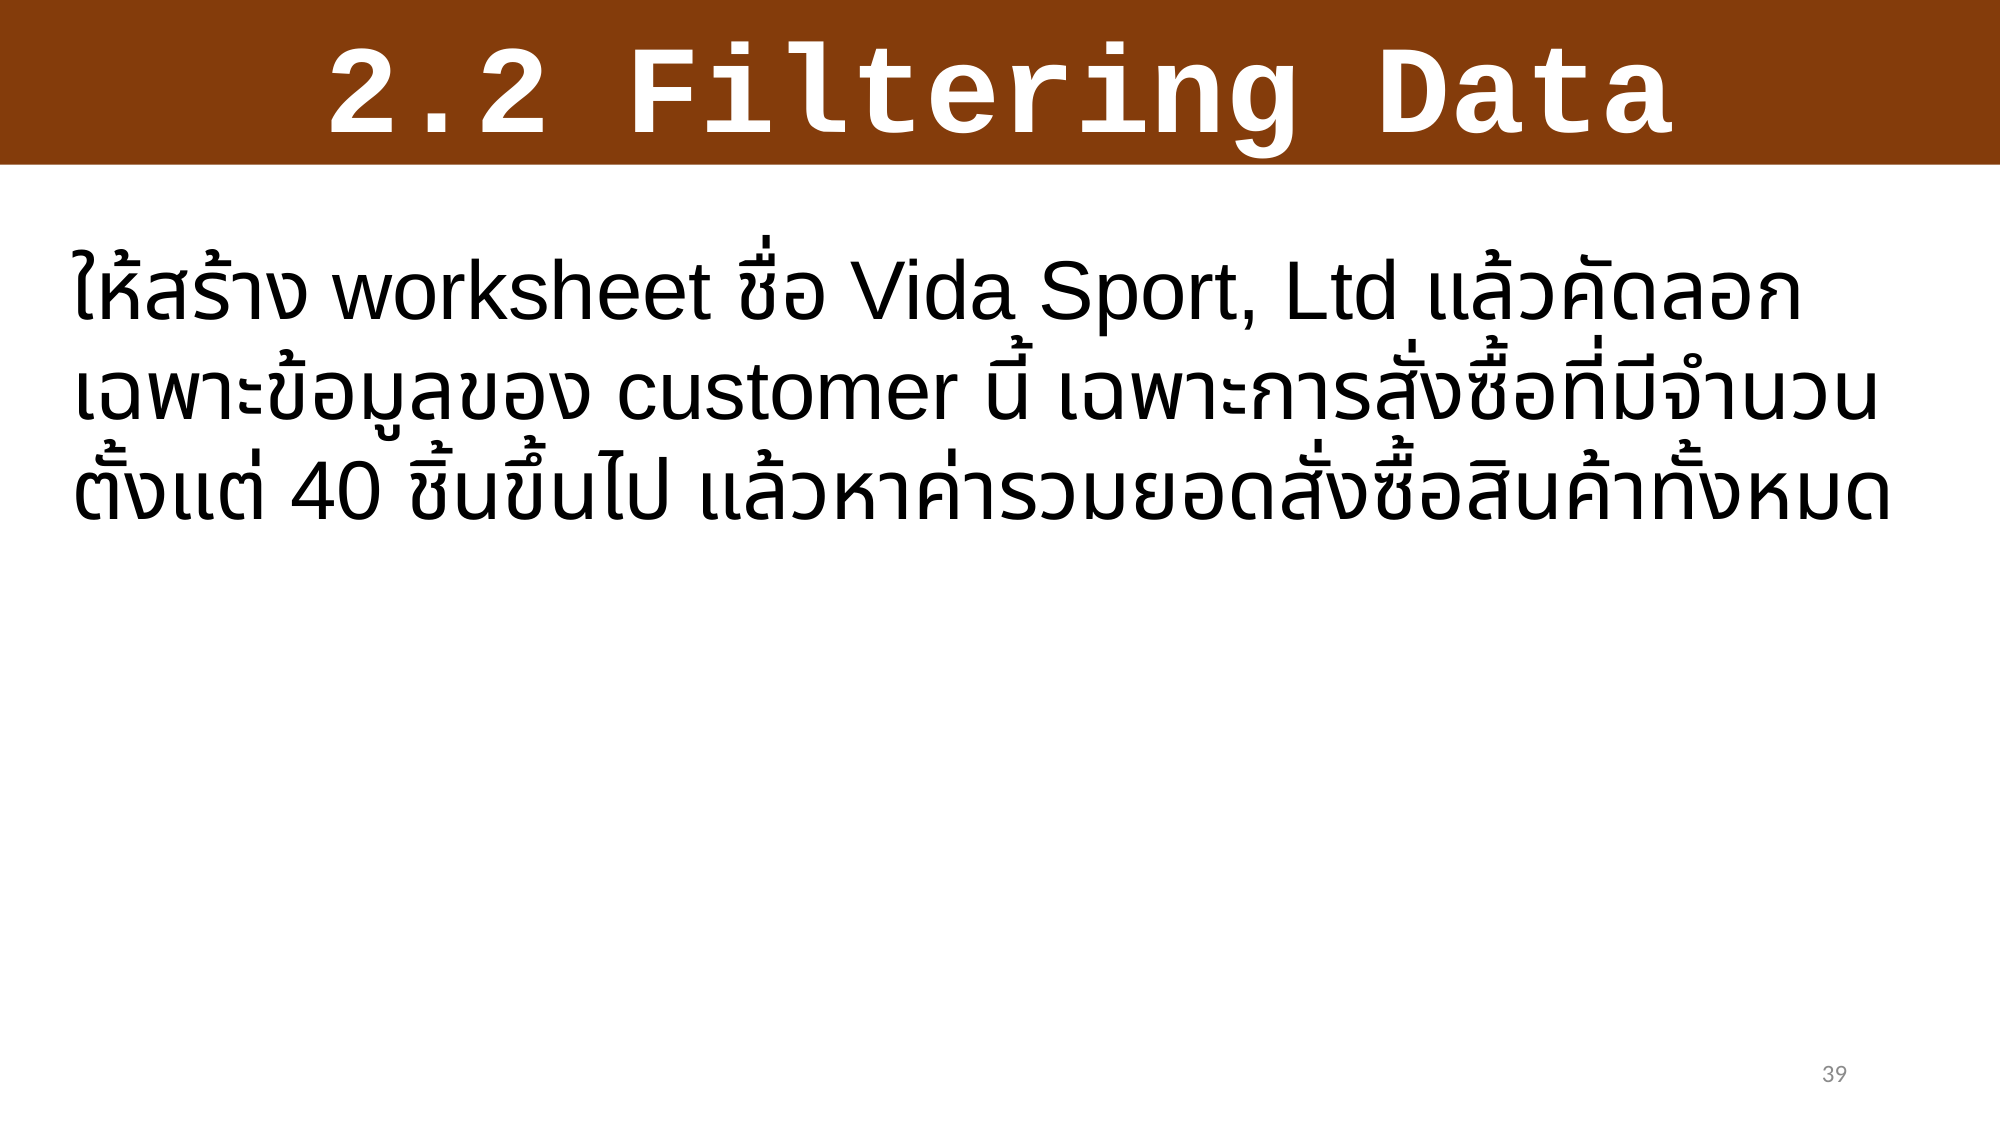

2.2 Filtering Data
ให้สร้าง worksheet ชื่อ Vida Sport, Ltd แล้วคัดลอกเฉพาะข้อมูลของ customer นี้ เฉพาะการสั่งซื้อที่มีจำนวนตั้งแต่ 40 ชิ้นขึ้นไป แล้วหาค่ารวมยอดสั่งซื้อสินค้าทั้งหมด
39